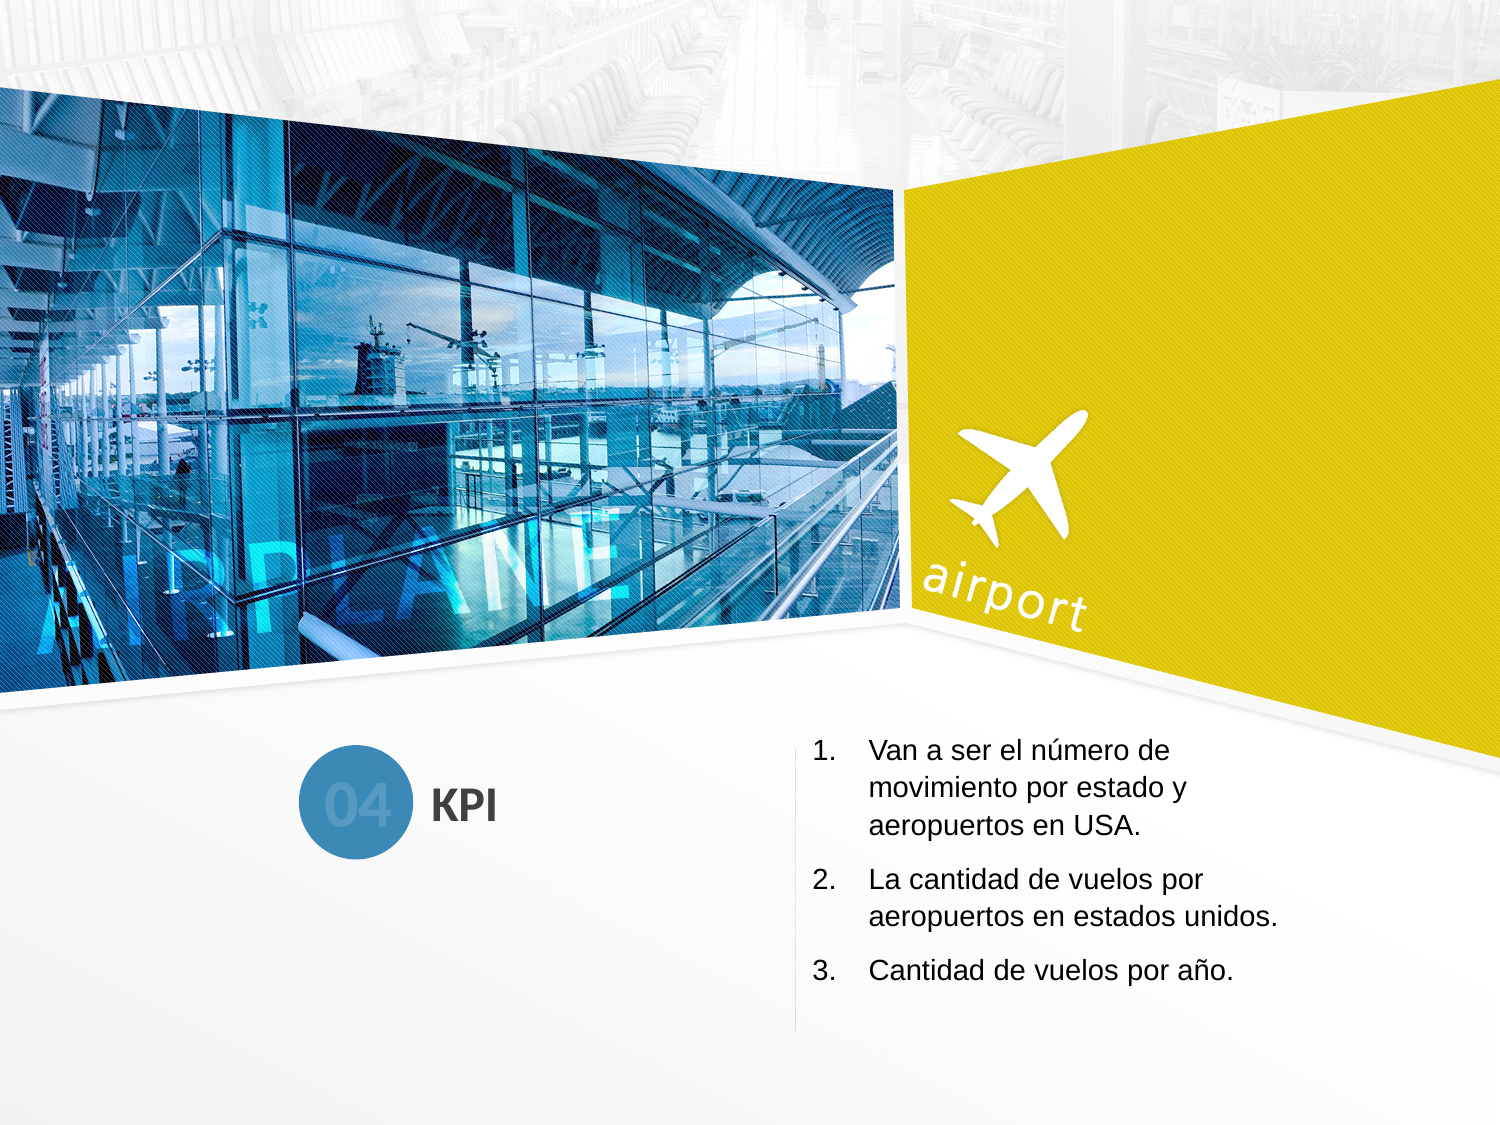

Van a ser el número de movimiento por estado y aeropuertos en USA.
La cantidad de vuelos por aeropuertos en estados unidos.
Cantidad de vuelos por año.

04
KPI